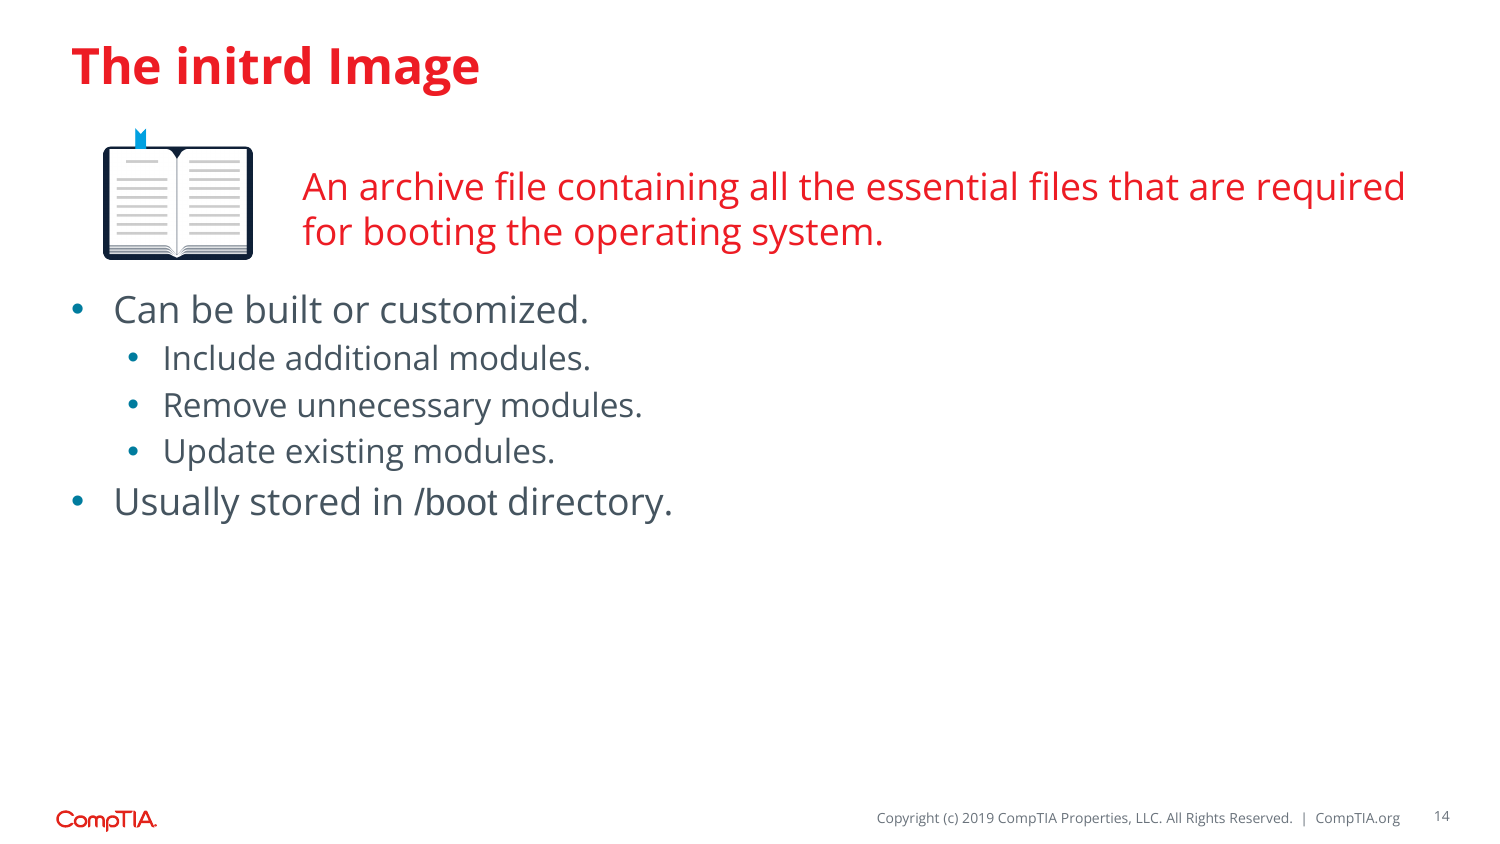

# The initrd Image
An archive file containing all the essential files that are required for booting the operating system.
Can be built or customized.
Include additional modules.
Remove unnecessary modules.
Update existing modules.
Usually stored in /boot directory.
14